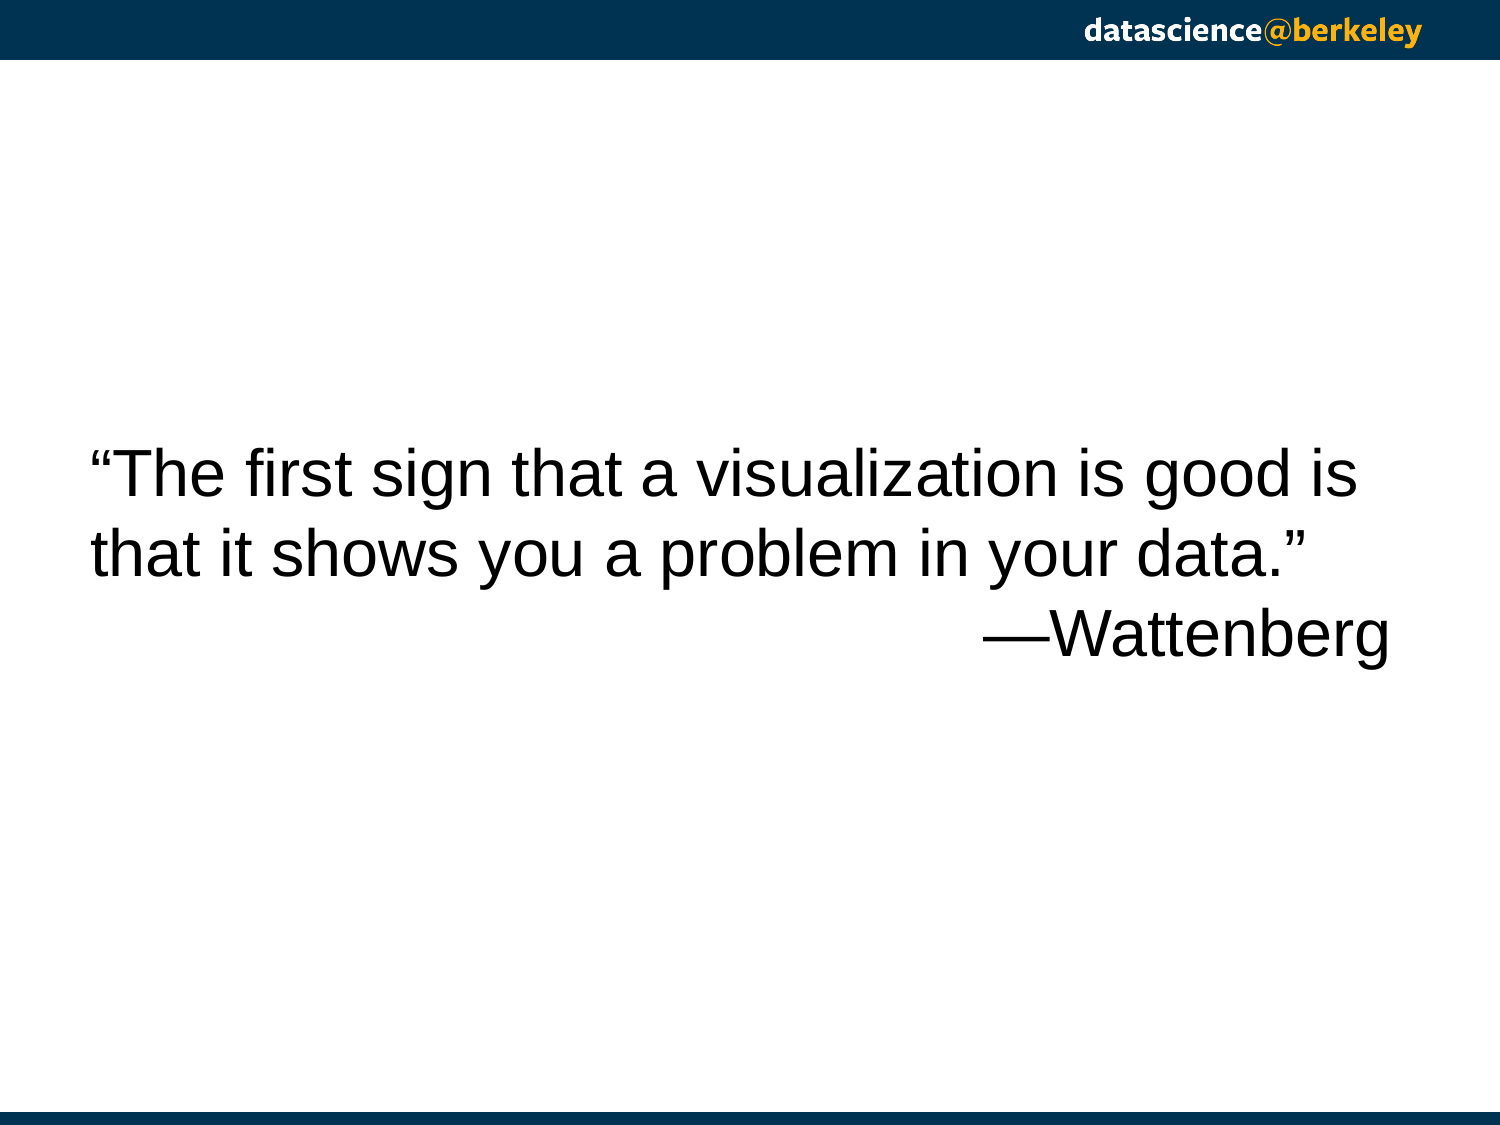

#

“The first sign that a visualization is good is that it shows you a problem in your data.”
—Wattenberg